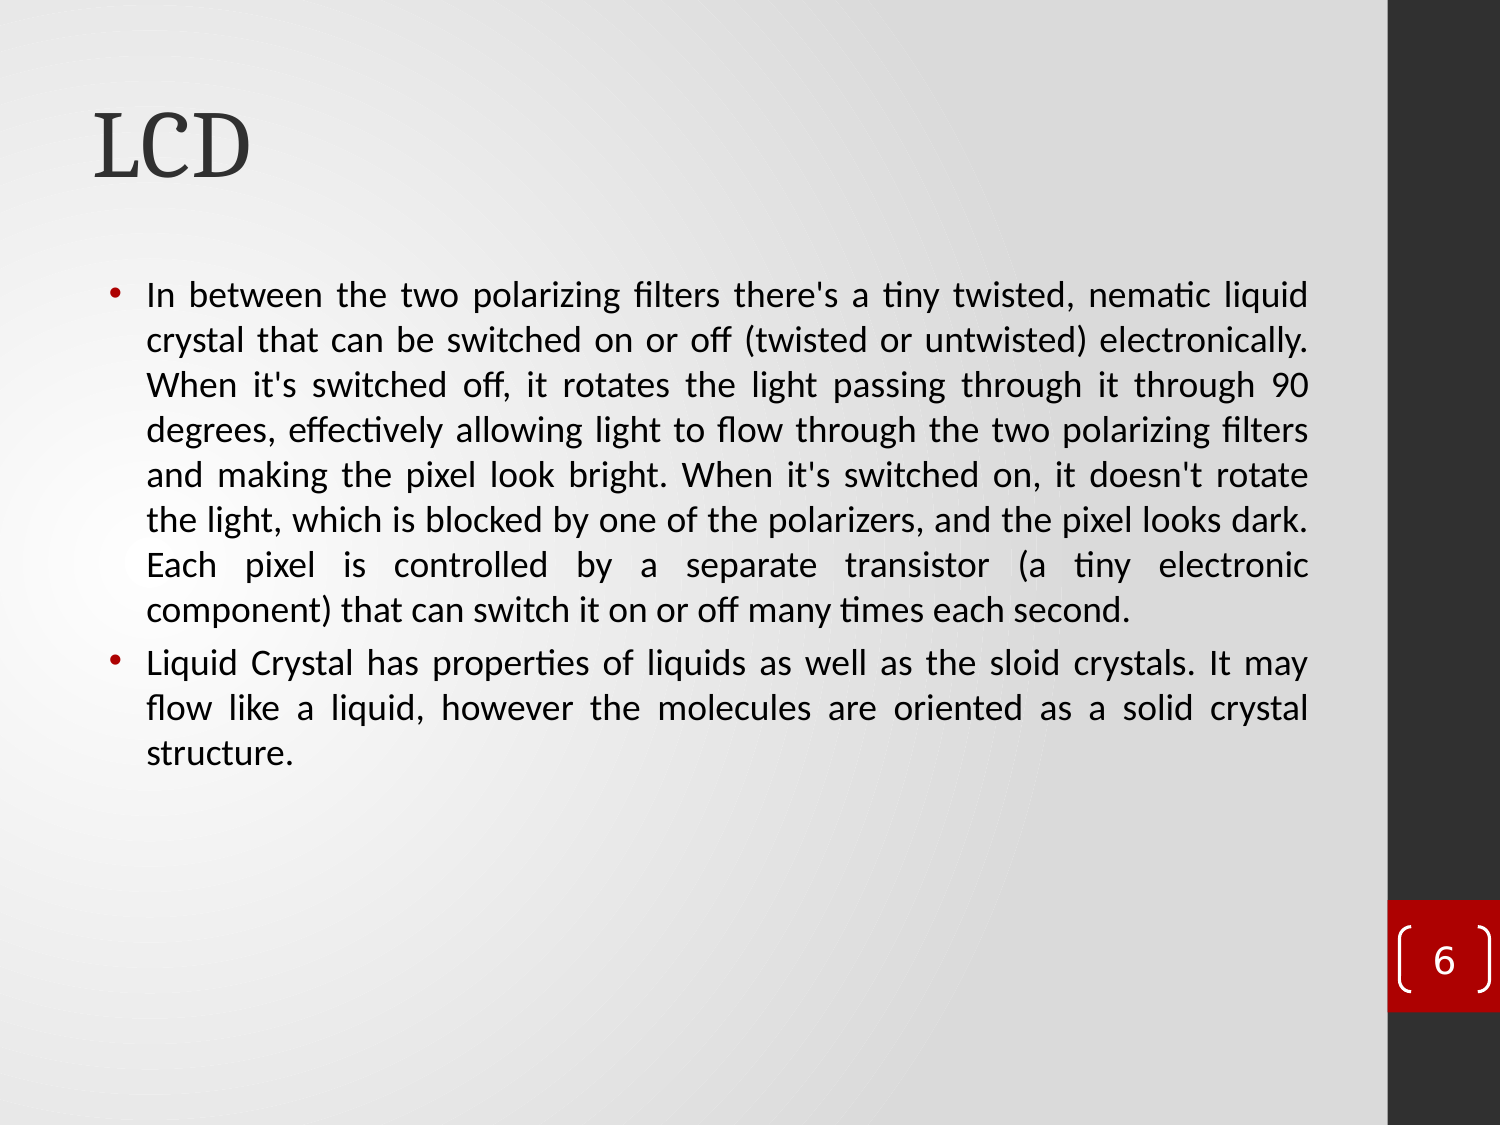

# LCD
In between the two polarizing filters there's a tiny twisted, nematic liquid crystal that can be switched on or off (twisted or untwisted) electronically. When it's switched off, it rotates the light passing through it through 90 degrees, effectively allowing light to flow through the two polarizing filters and making the pixel look bright. When it's switched on, it doesn't rotate the light, which is blocked by one of the polarizers, and the pixel looks dark. Each pixel is controlled by a separate transistor (a tiny electronic component) that can switch it on or off many times each second.
Liquid Crystal has properties of liquids as well as the sloid crystals. It may flow like a liquid, however the molecules are oriented as a solid crystal structure.
6